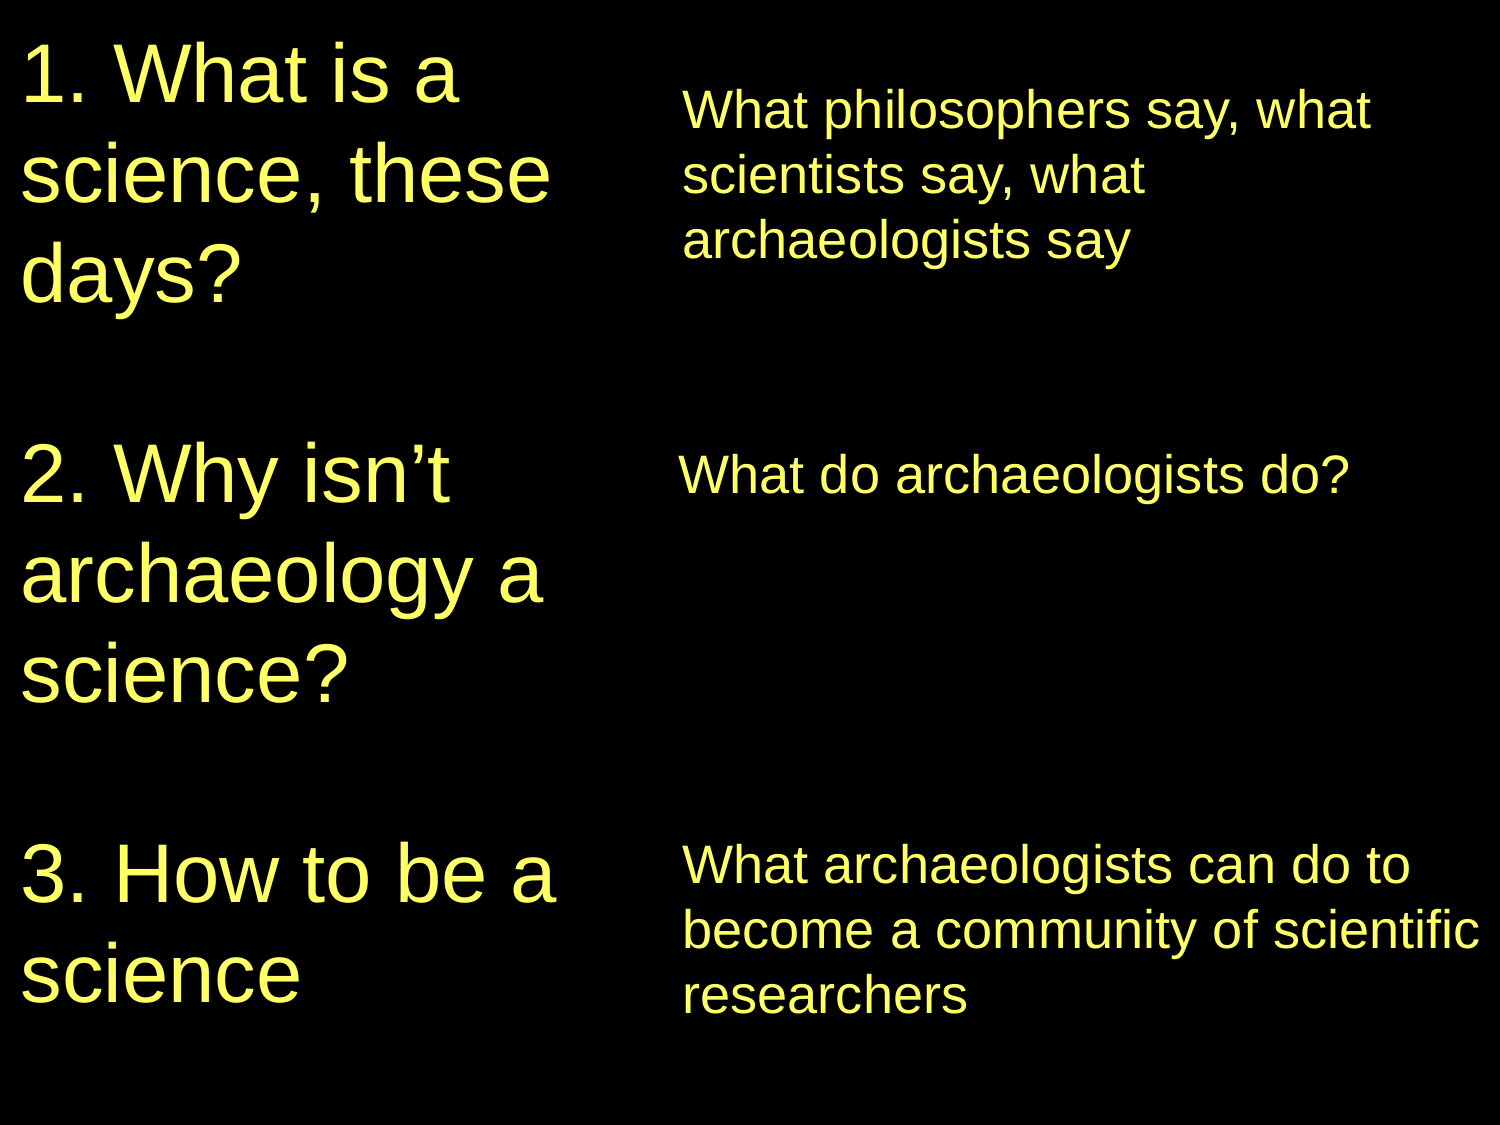

1. What is a science, these days?

2. Why isn’t archaeology a science?

3. How to be a science
What philosophers say, what scientists say, what archaeologists say
What do archaeologists do?
What archaeologists can do to become a community of scientific researchers